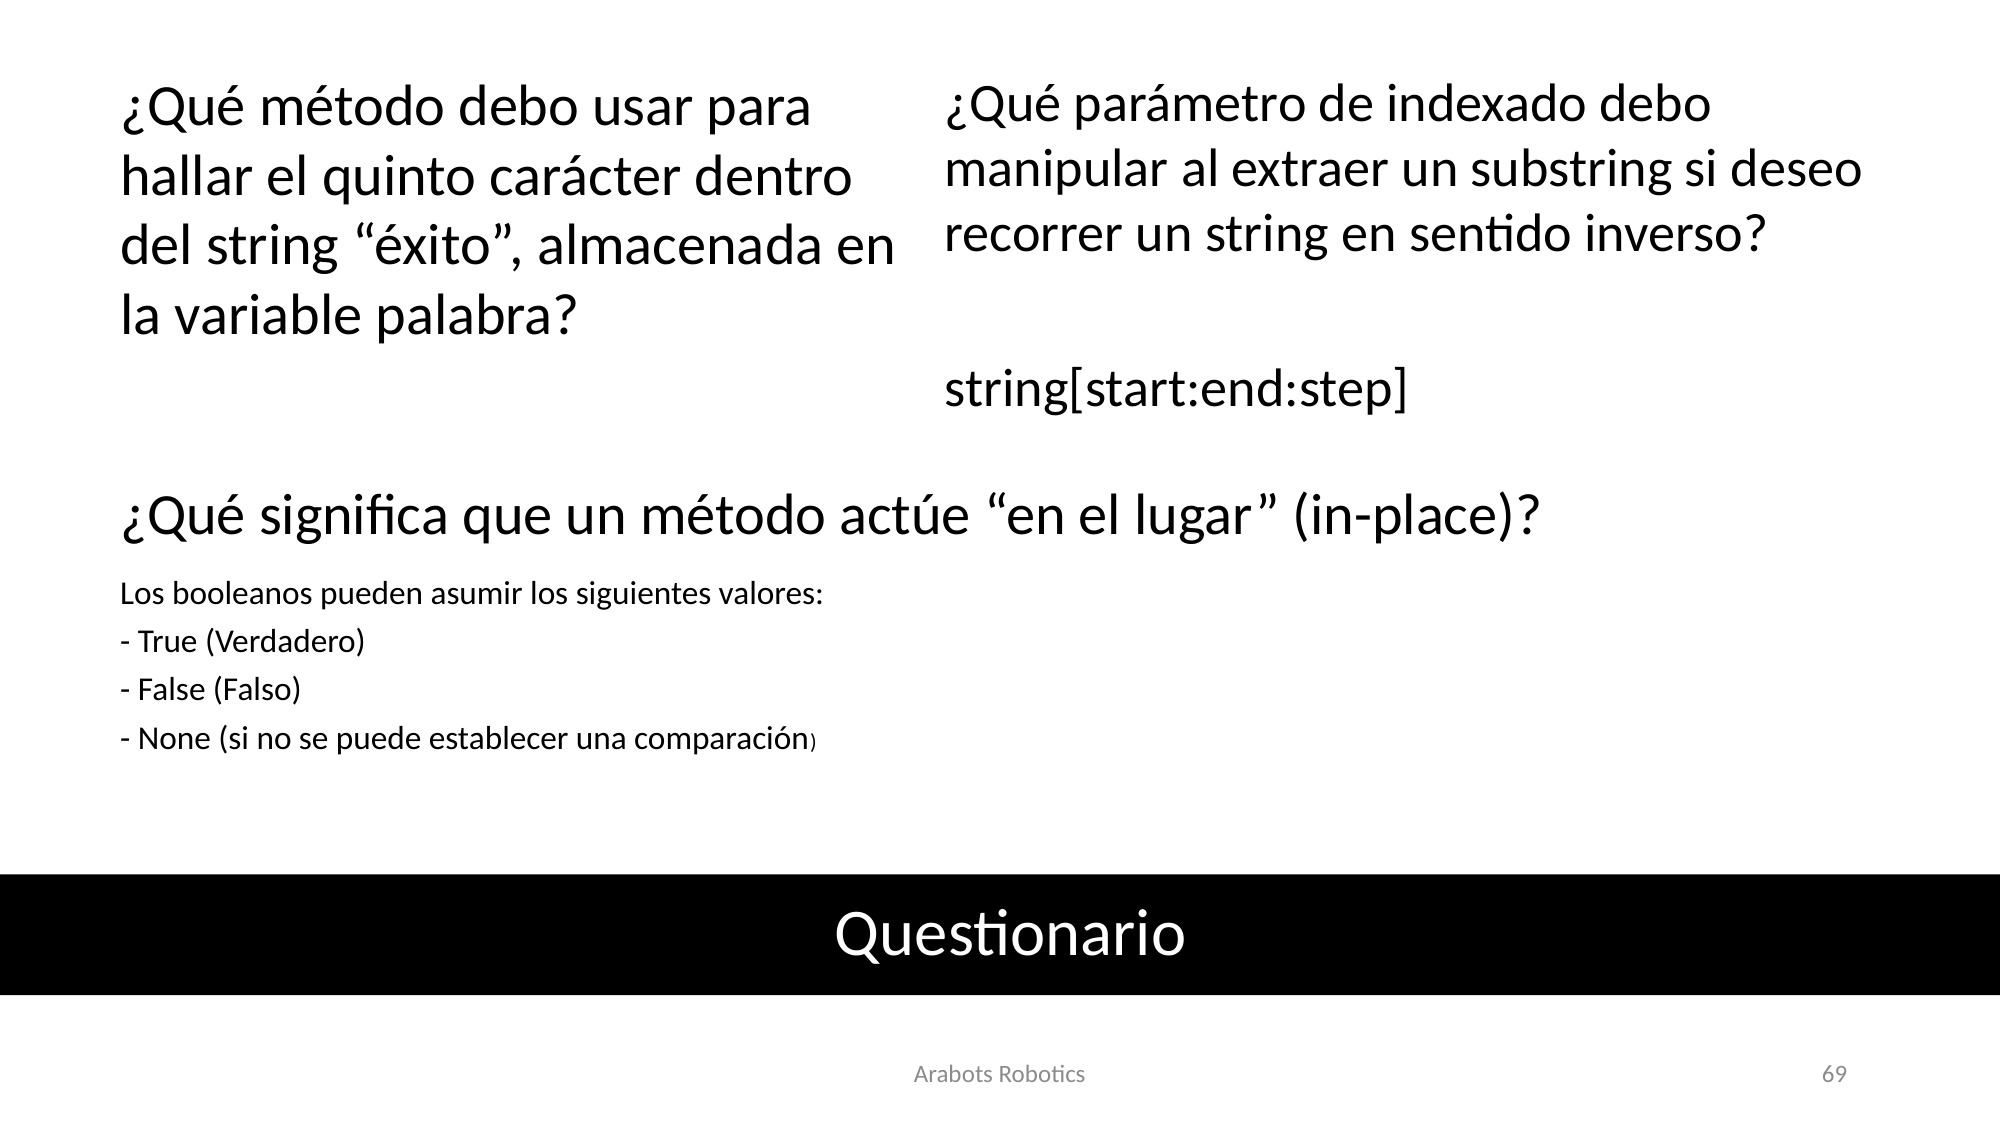

¿Qué método debo usar para hallar el quinto carácter dentro del string “éxito”, almacenada en la variable palabra?
¿Qué parámetro de indexado debo manipular al extraer un substring si deseo recorrer un string en sentido inverso?

string[start:end:step]
¿Qué significa que un método actúe “en el lugar” (in-place)?
Los booleanos pueden asumir los siguientes valores:
- True (Verdadero)
- False (Falso)
- None (si no se puede establecer una comparación)
# Questionario

Arabots Robotics
69